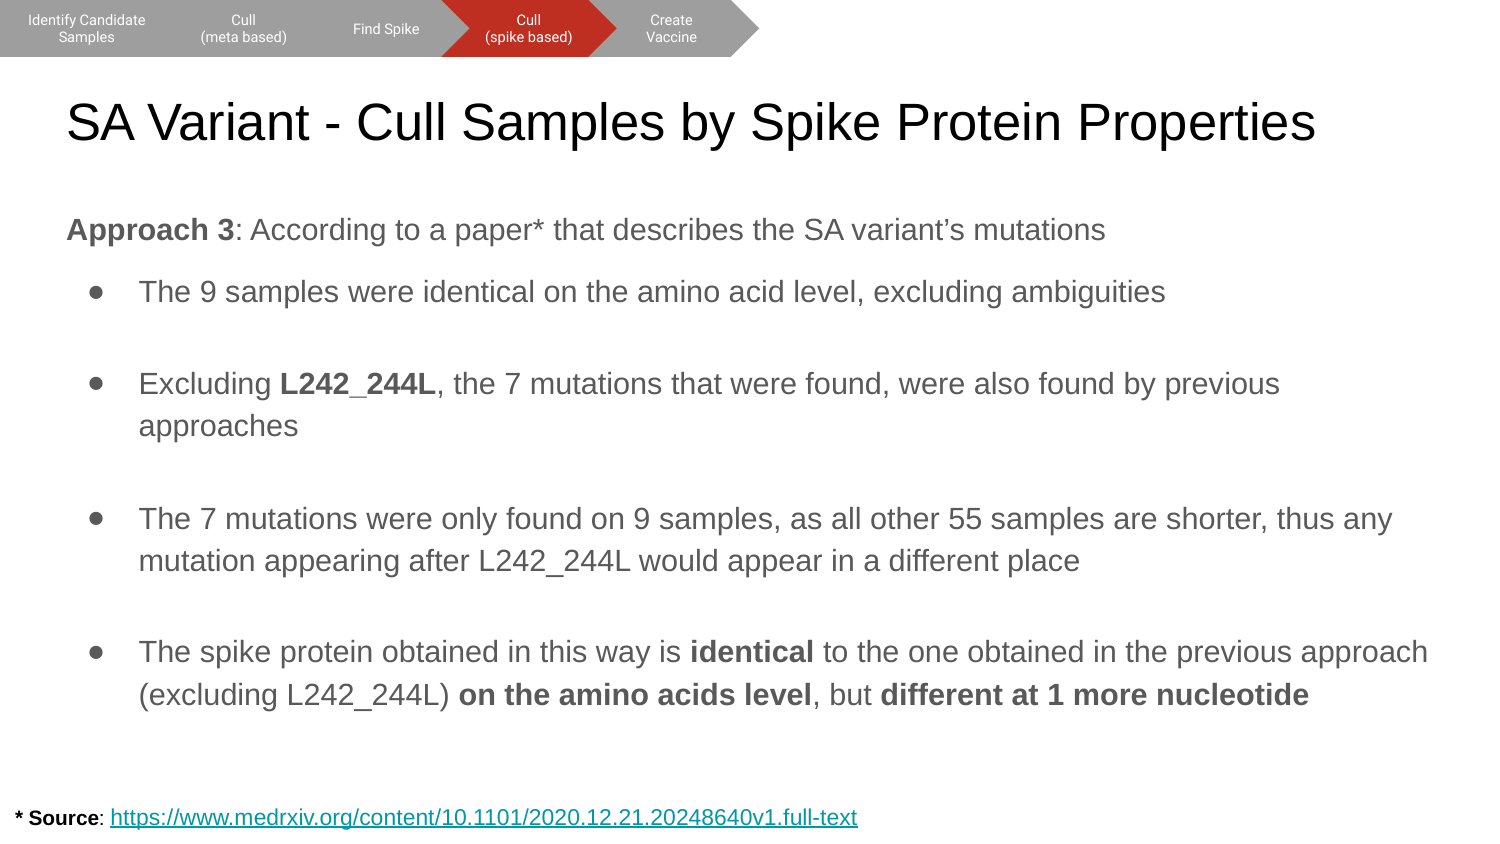

Cull
(meta based)
Find Spike
Cull
(spike based)
Create Vaccine
Identify Candidate Samples
# SA Variant - Cull Samples by Spike Protein Properties

Approach 3: According to a paper* that describes the SA variant’s mutations
The 9 samples were identical on the amino acid level, excluding ambiguities

Excluding L242_244L, the 7 mutations that were found, were also found by previous approaches

The 7 mutations were only found on 9 samples, as all other 55 samples are shorter, thus any mutation appearing after L242_244L would appear in a different place

The spike protein obtained in this way is identical to the one obtained in the previous approach (excluding L242_244L) on the amino acids level, but different at 1 more nucleotide
* Source: https://www.medrxiv.org/content/10.1101/2020.12.21.20248640v1.full-text